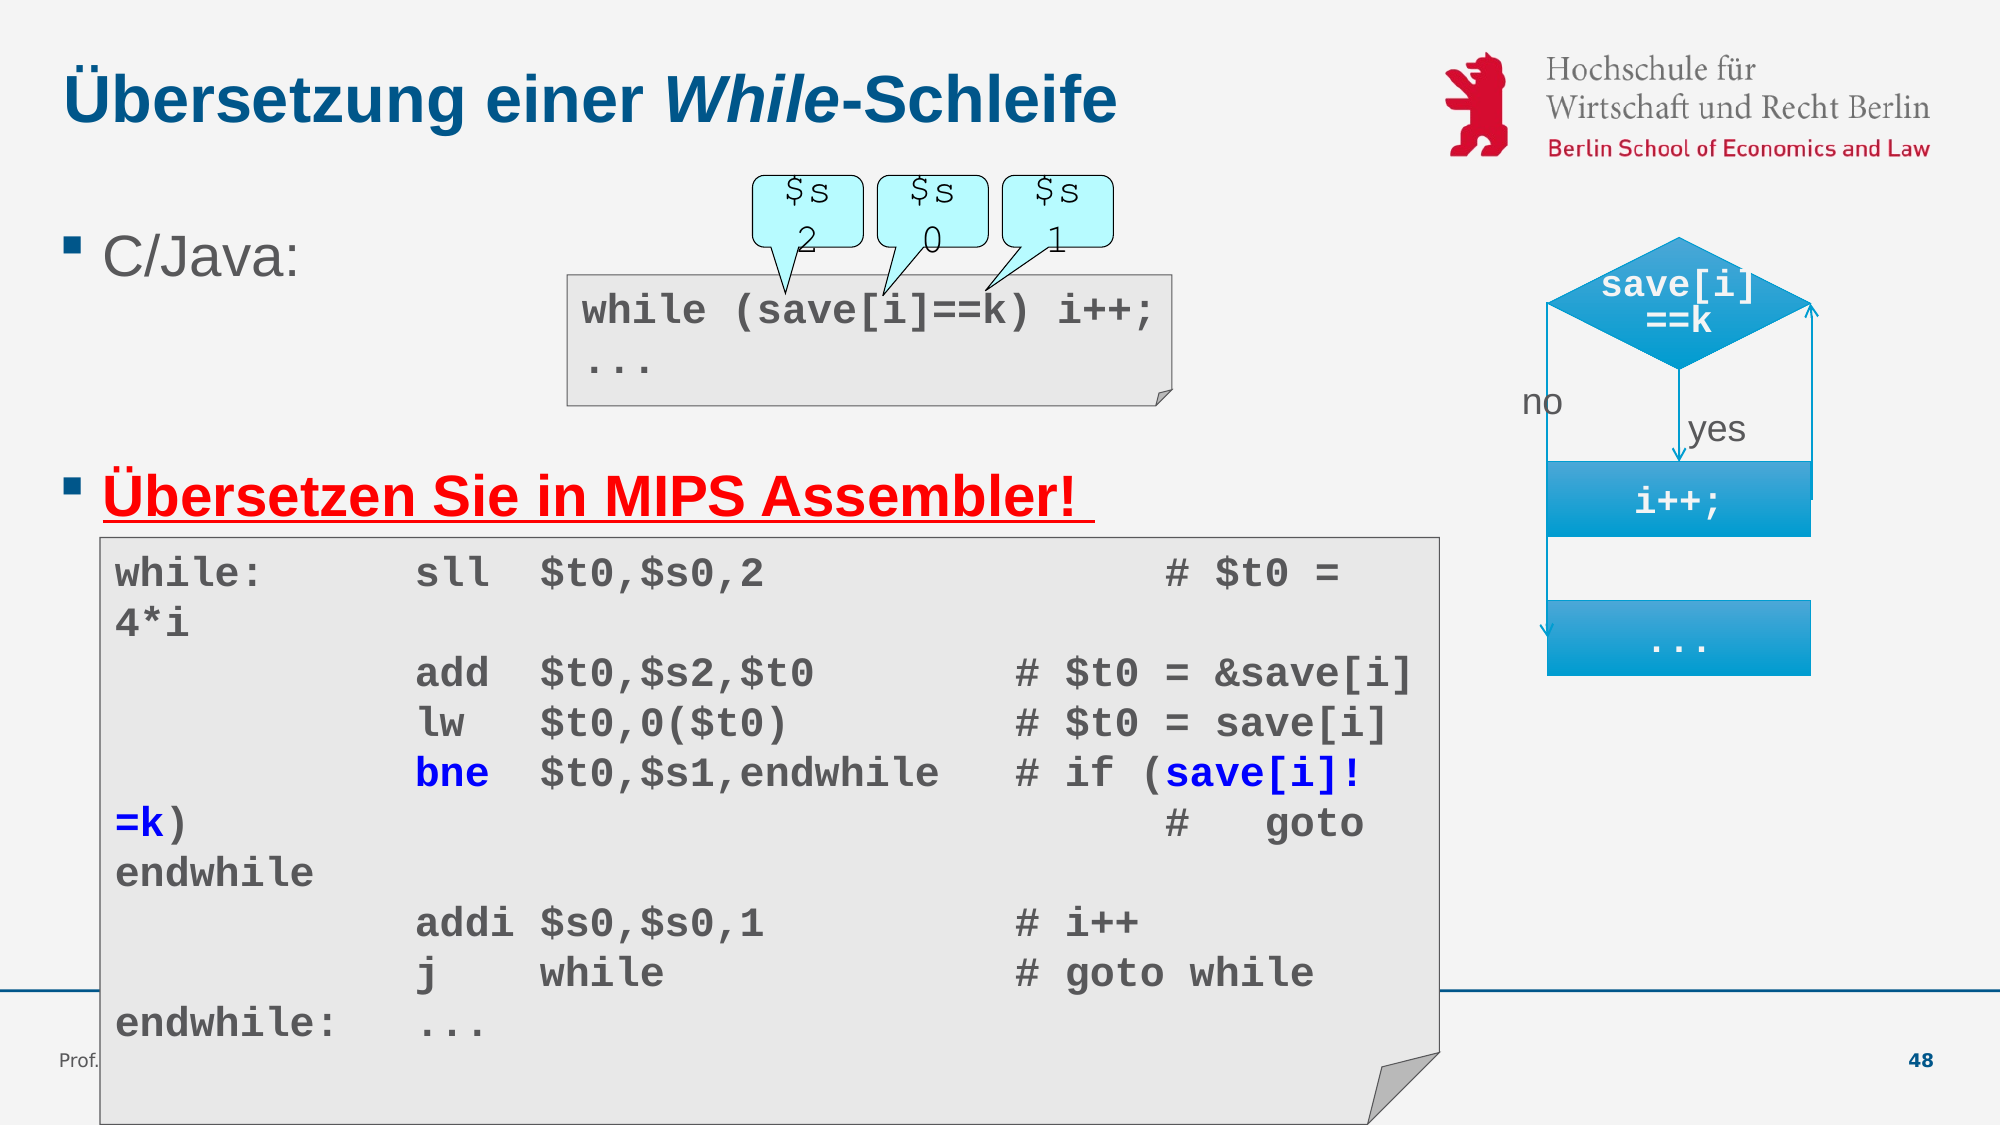

# Übersetzung einer While-Schleife
$s2
$s0
$s1
C/Java:

Übersetzen Sie in MIPS Assembler!
save[i]
==k
no
yes
i++;
...
while (save[i]==k) i++;
...
while: 	sll  $t0,$s0,2			# $t0 = 4*i
  		add  $t0,$s2,$t0		# $t0 = &save[i]
  		lw   $t0,0($t0)		# $t0 = save[i]
  		bne  $t0,$s1,endwhile 	# if (save[i]!=k) 							#   goto endwhile
  		addi $s0,$s0,1       	# i++
  		j    while            	# goto while
endwhile:	...
Prof. Dr. Sebastian Schlesinger
48